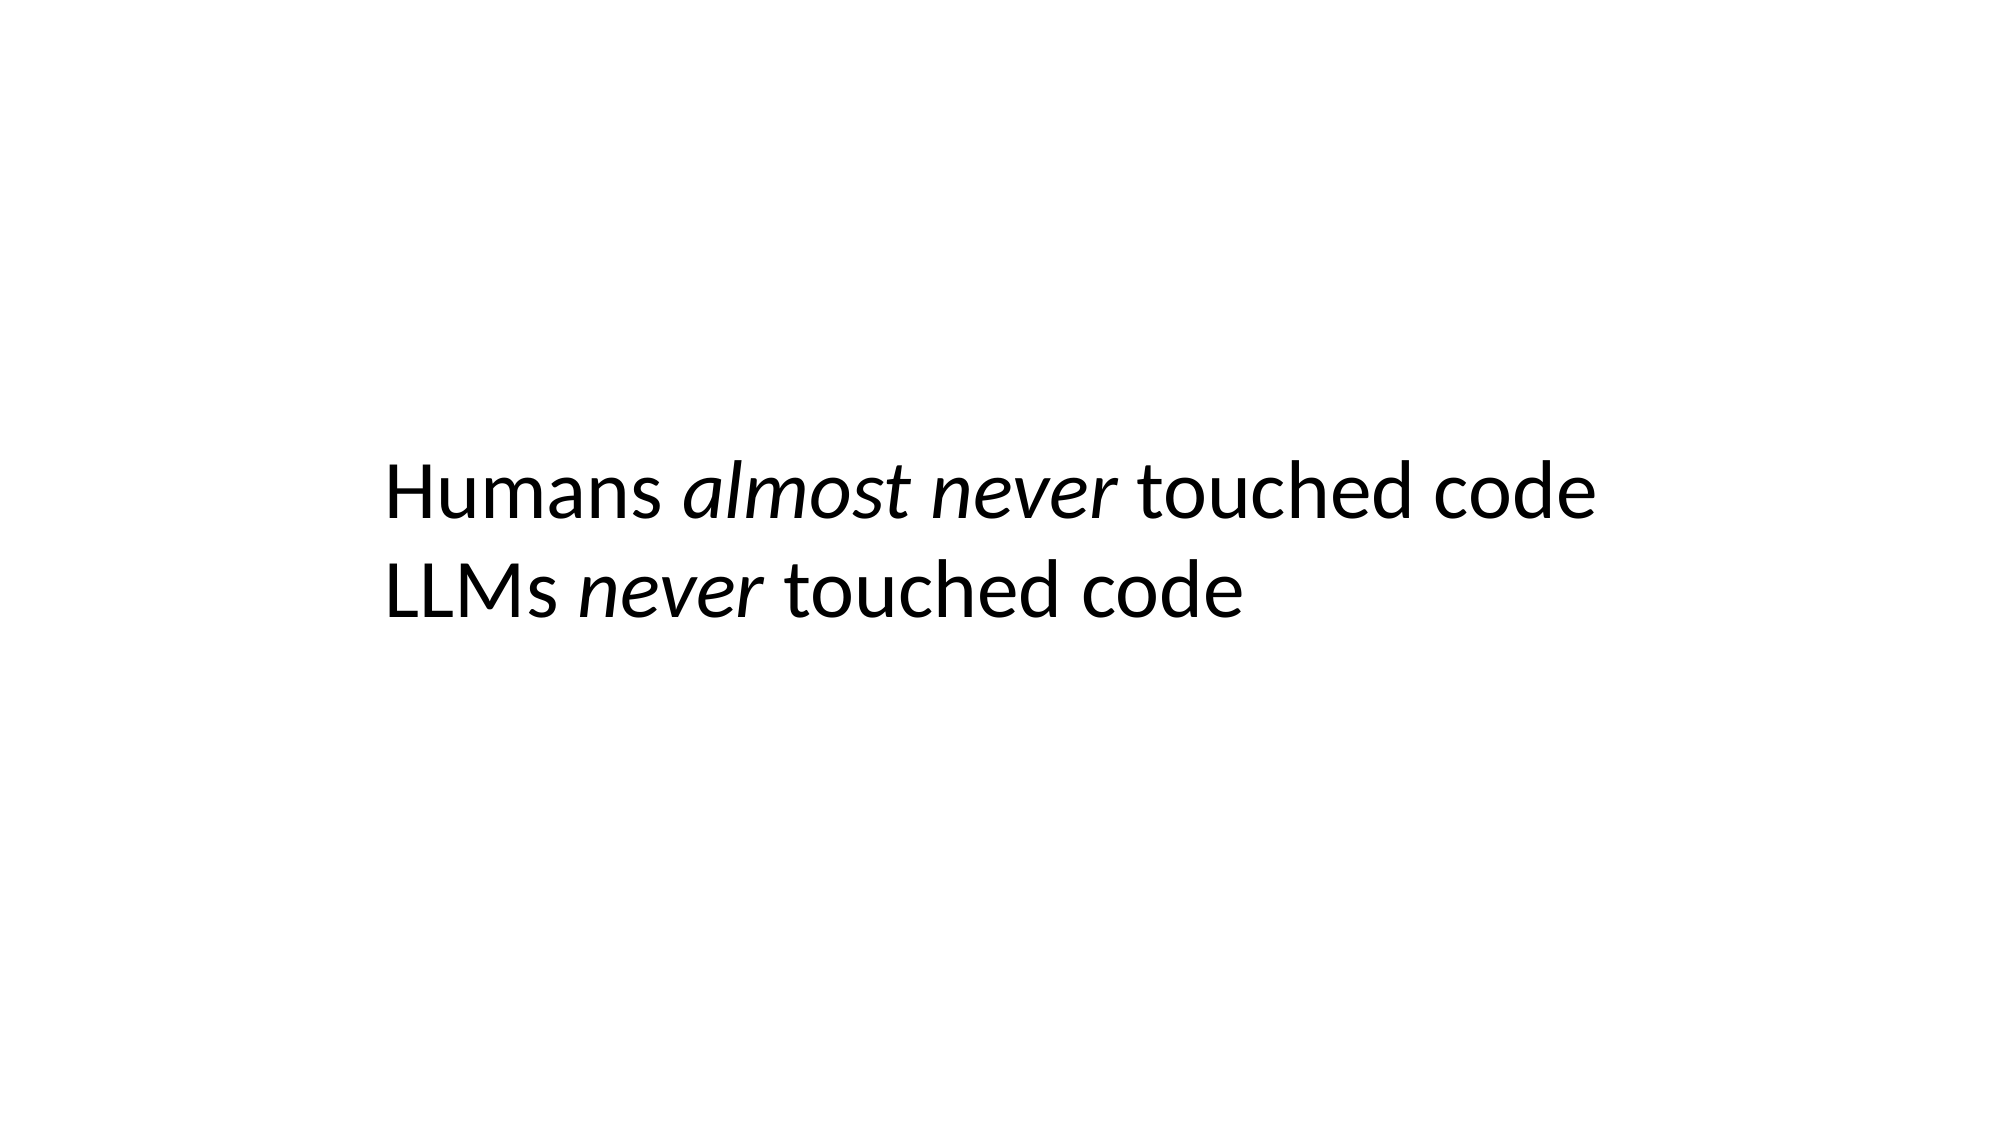

Humans almost never touched code
LLMs never touched code